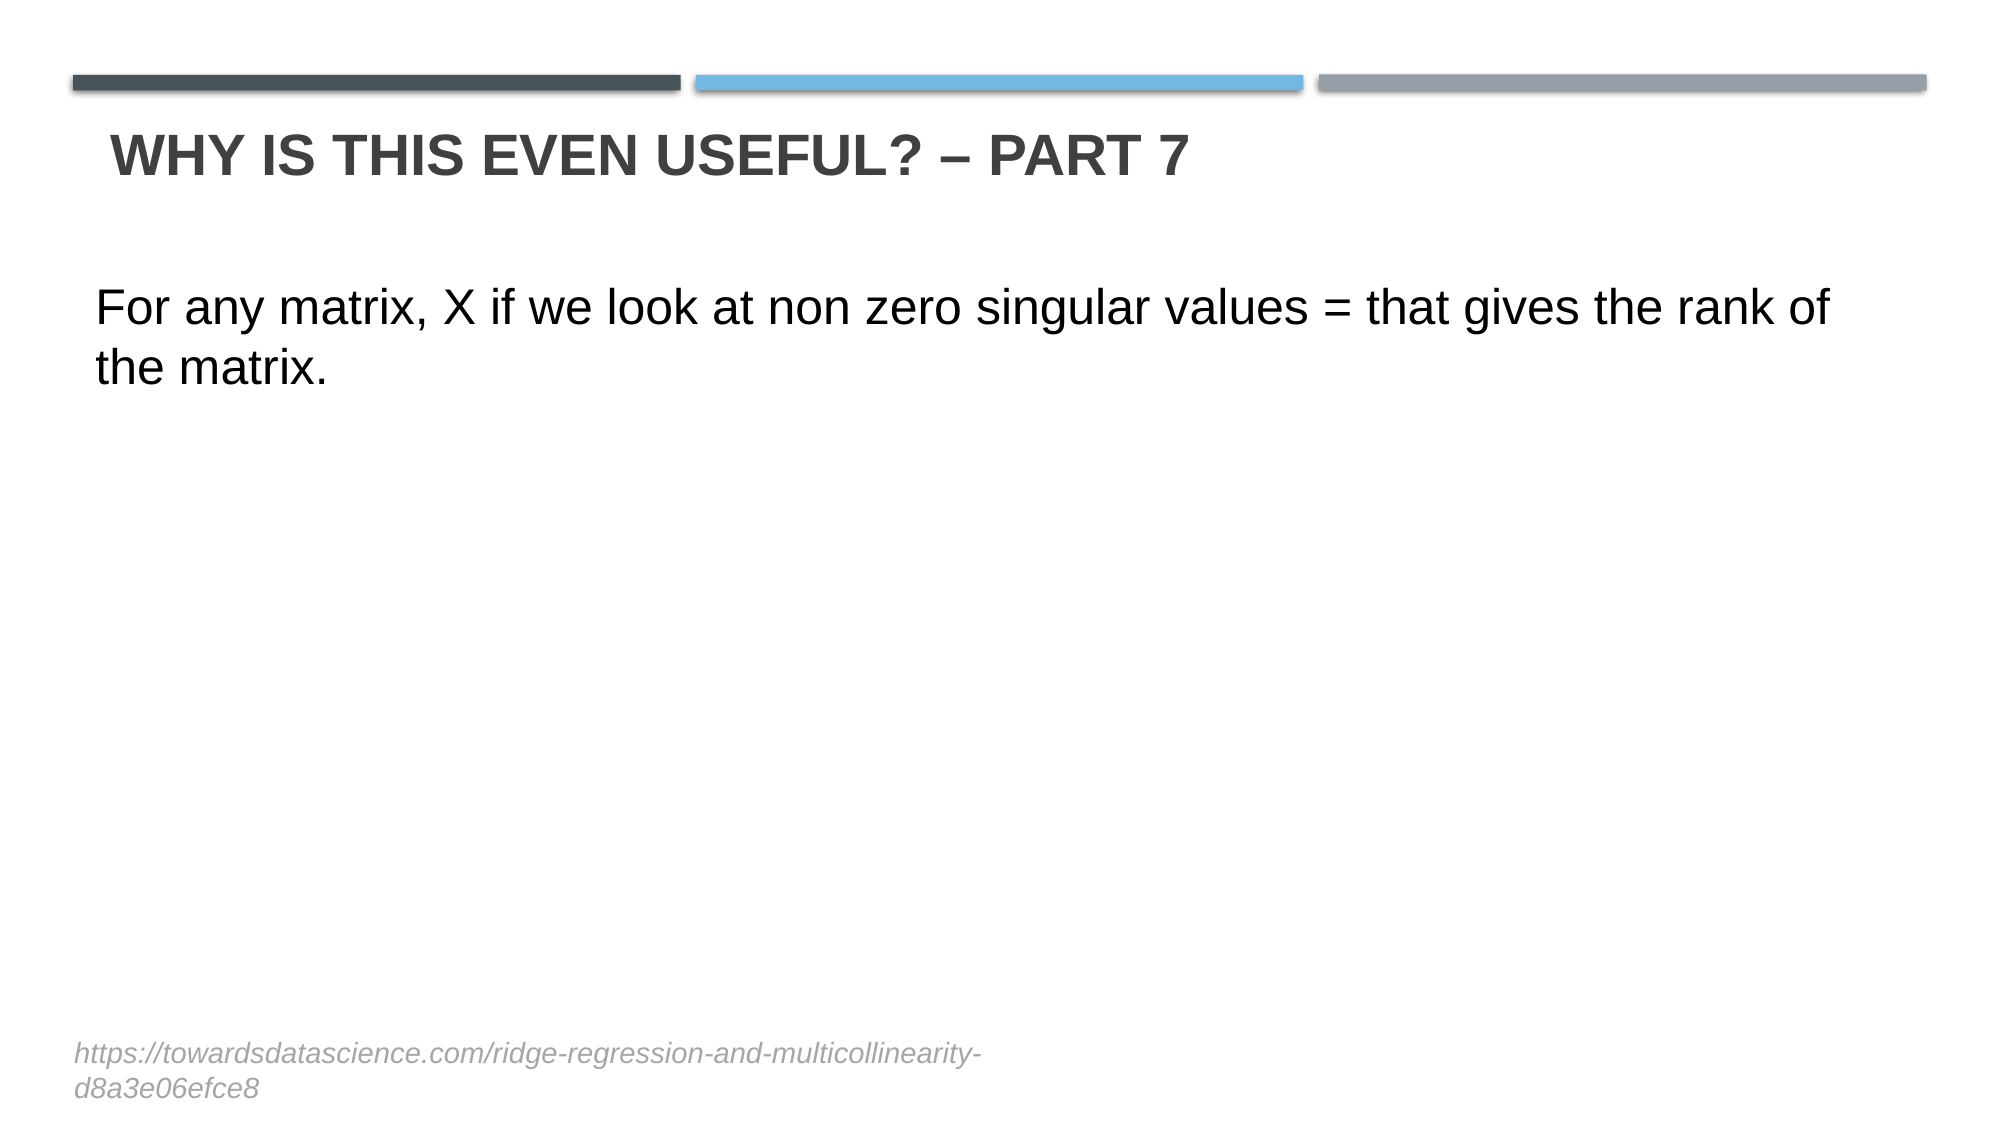

# why is this even useful? – part 7
For any matrix, X if we look at non zero singular values = that gives the rank of the matrix.

https://towardsdatascience.com/ridge-regression-and-multicollinearity-d8a3e06efce8